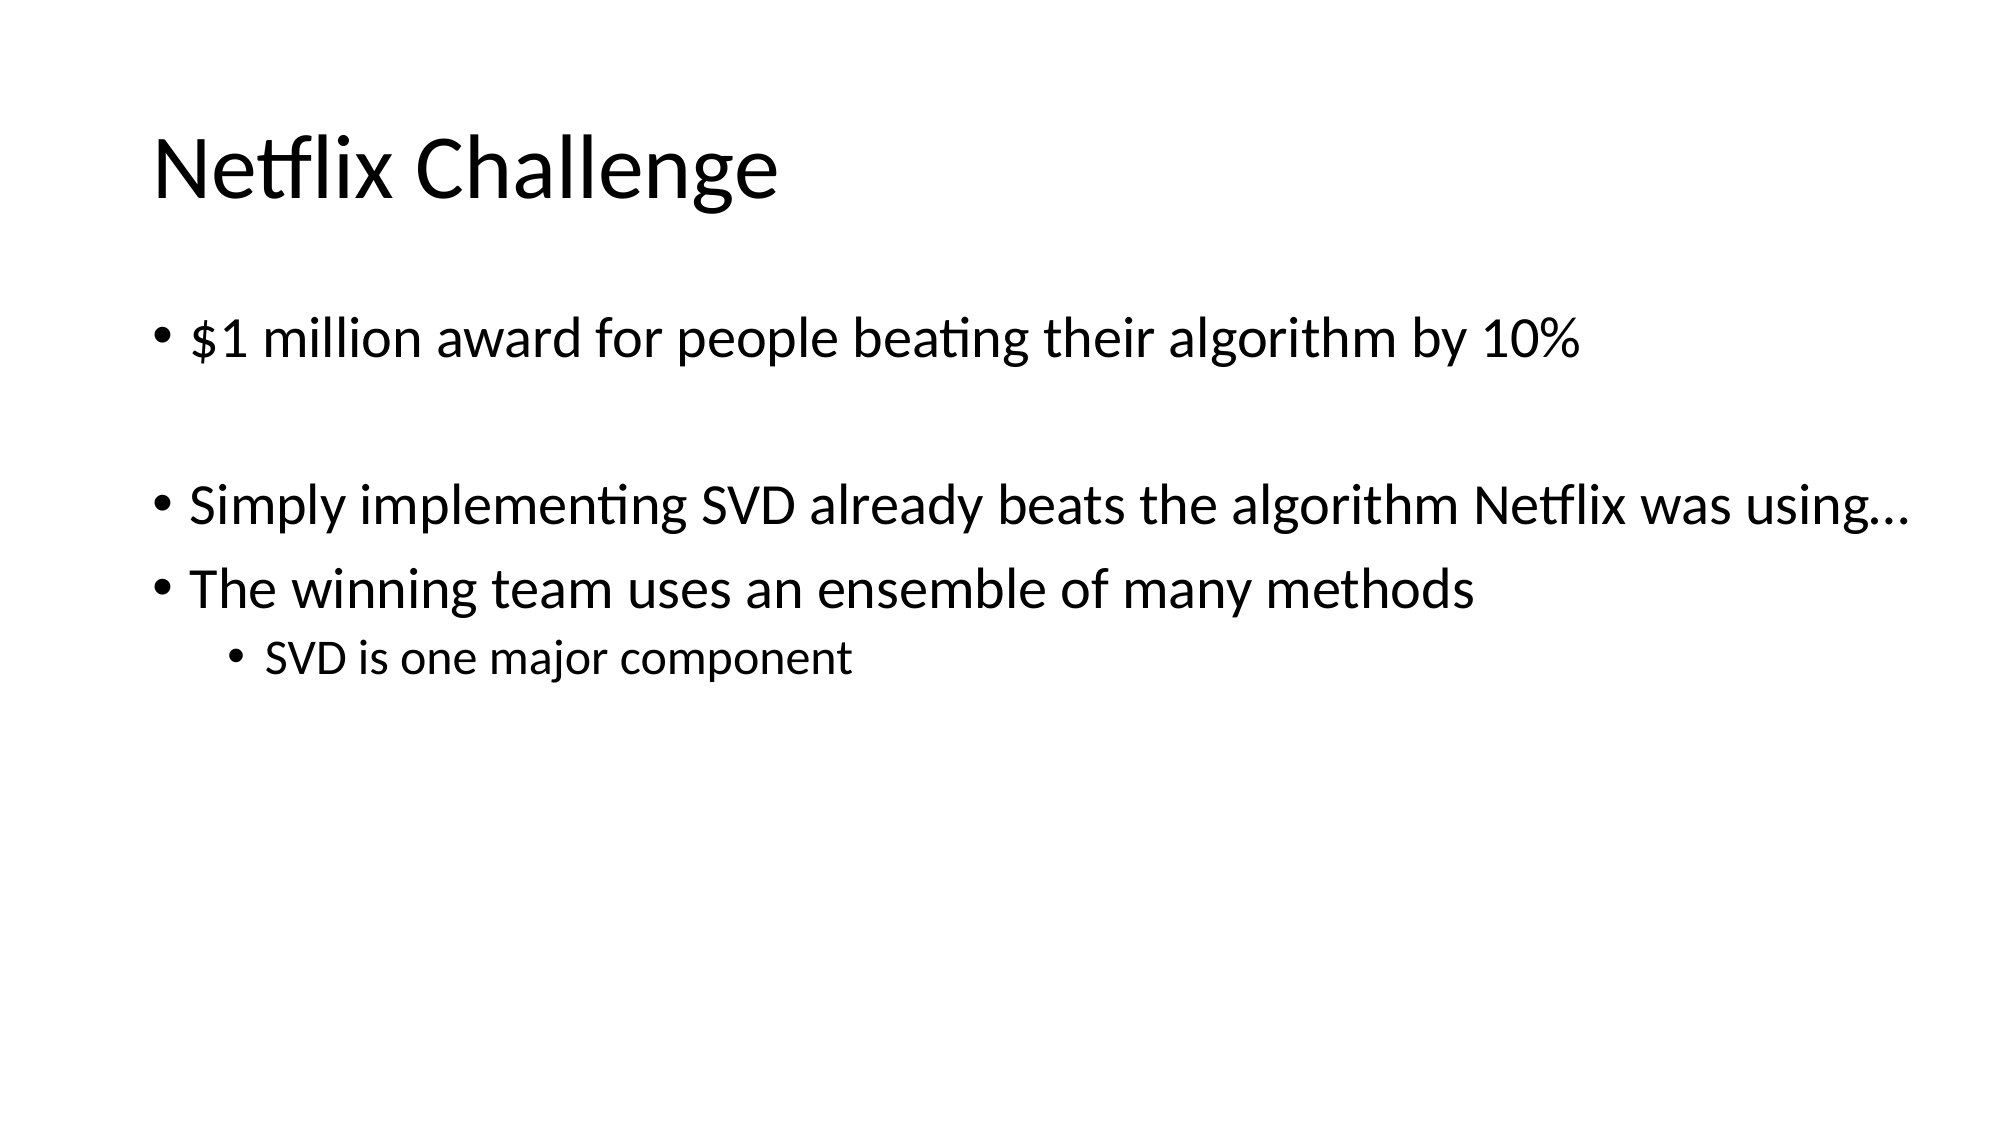

# Netflix Challenge
$1 million award for people beating their algorithm by 10%

Simply implementing SVD already beats the algorithm Netflix was using…
The winning team uses an ensemble of many methods
SVD is one major component